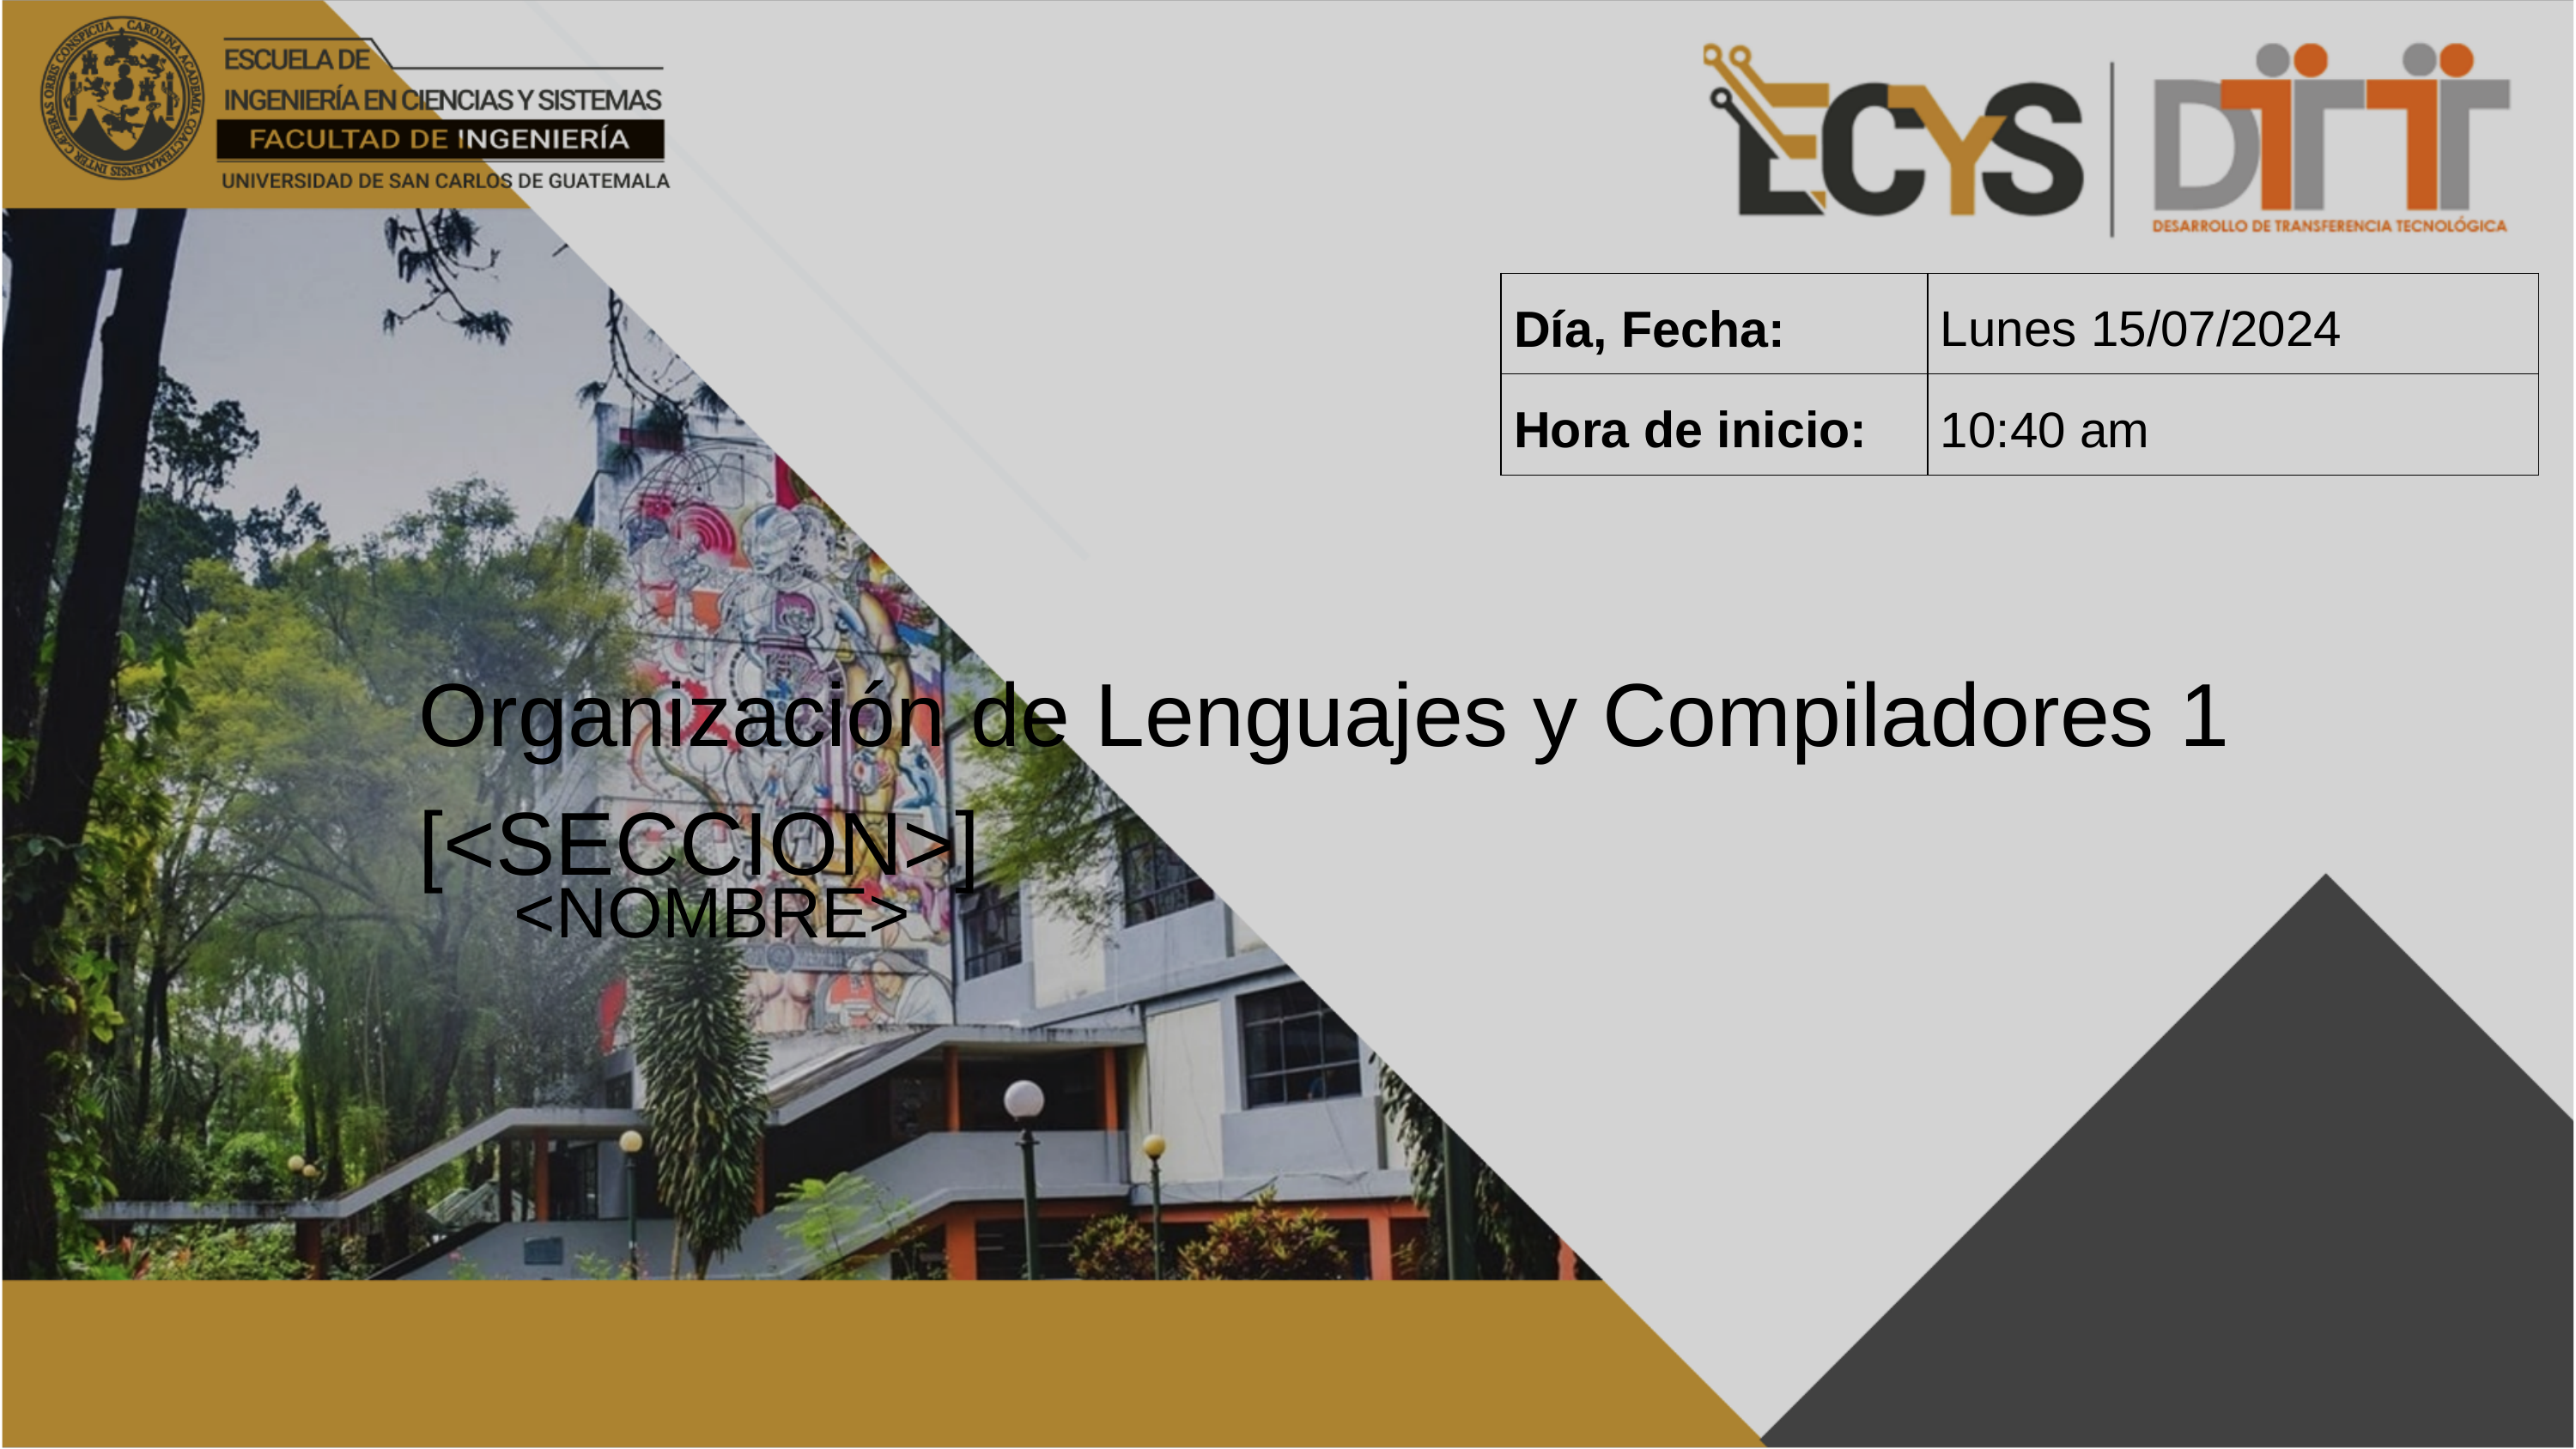

| Día, Fecha: | Lunes 15/07/2024 |
| --- | --- |
| Hora de inicio: | 10:40 am |
Organización de Lenguajes y Compiladores 1 [<SECCION>]
<NOMBRE>